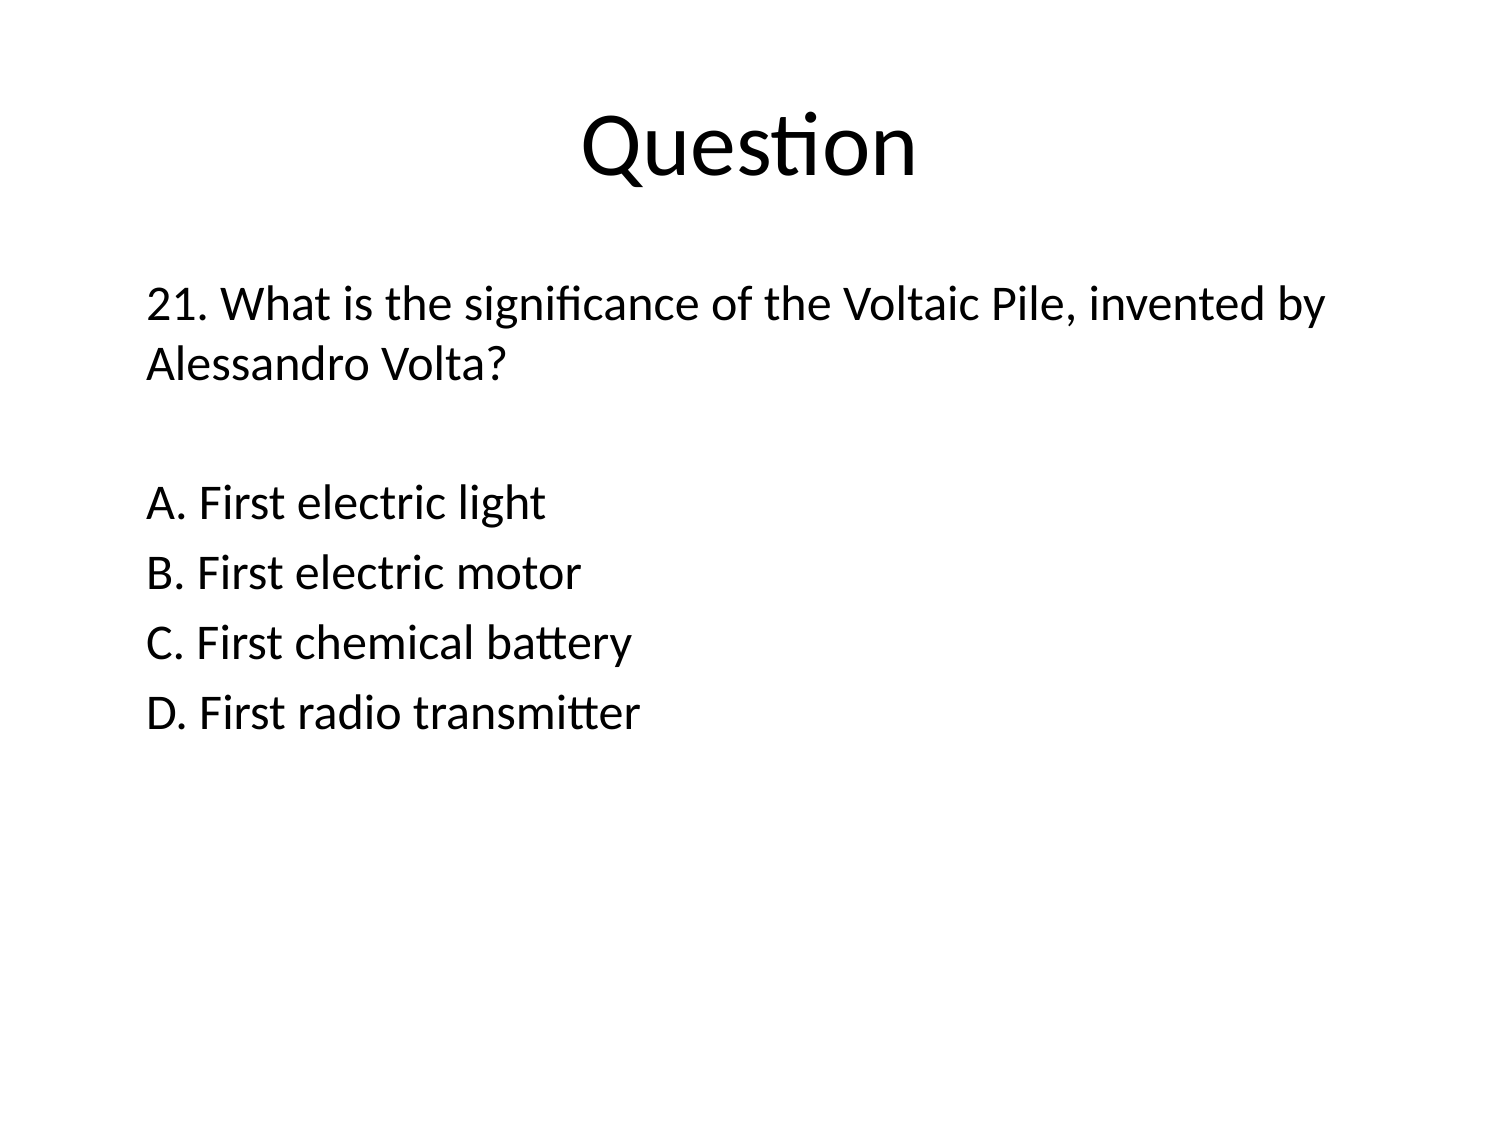

# Question
21. What is the significance of the Voltaic Pile, invented by Alessandro Volta?

A. First electric light
B. First electric motor
C. First chemical battery
D. First radio transmitter